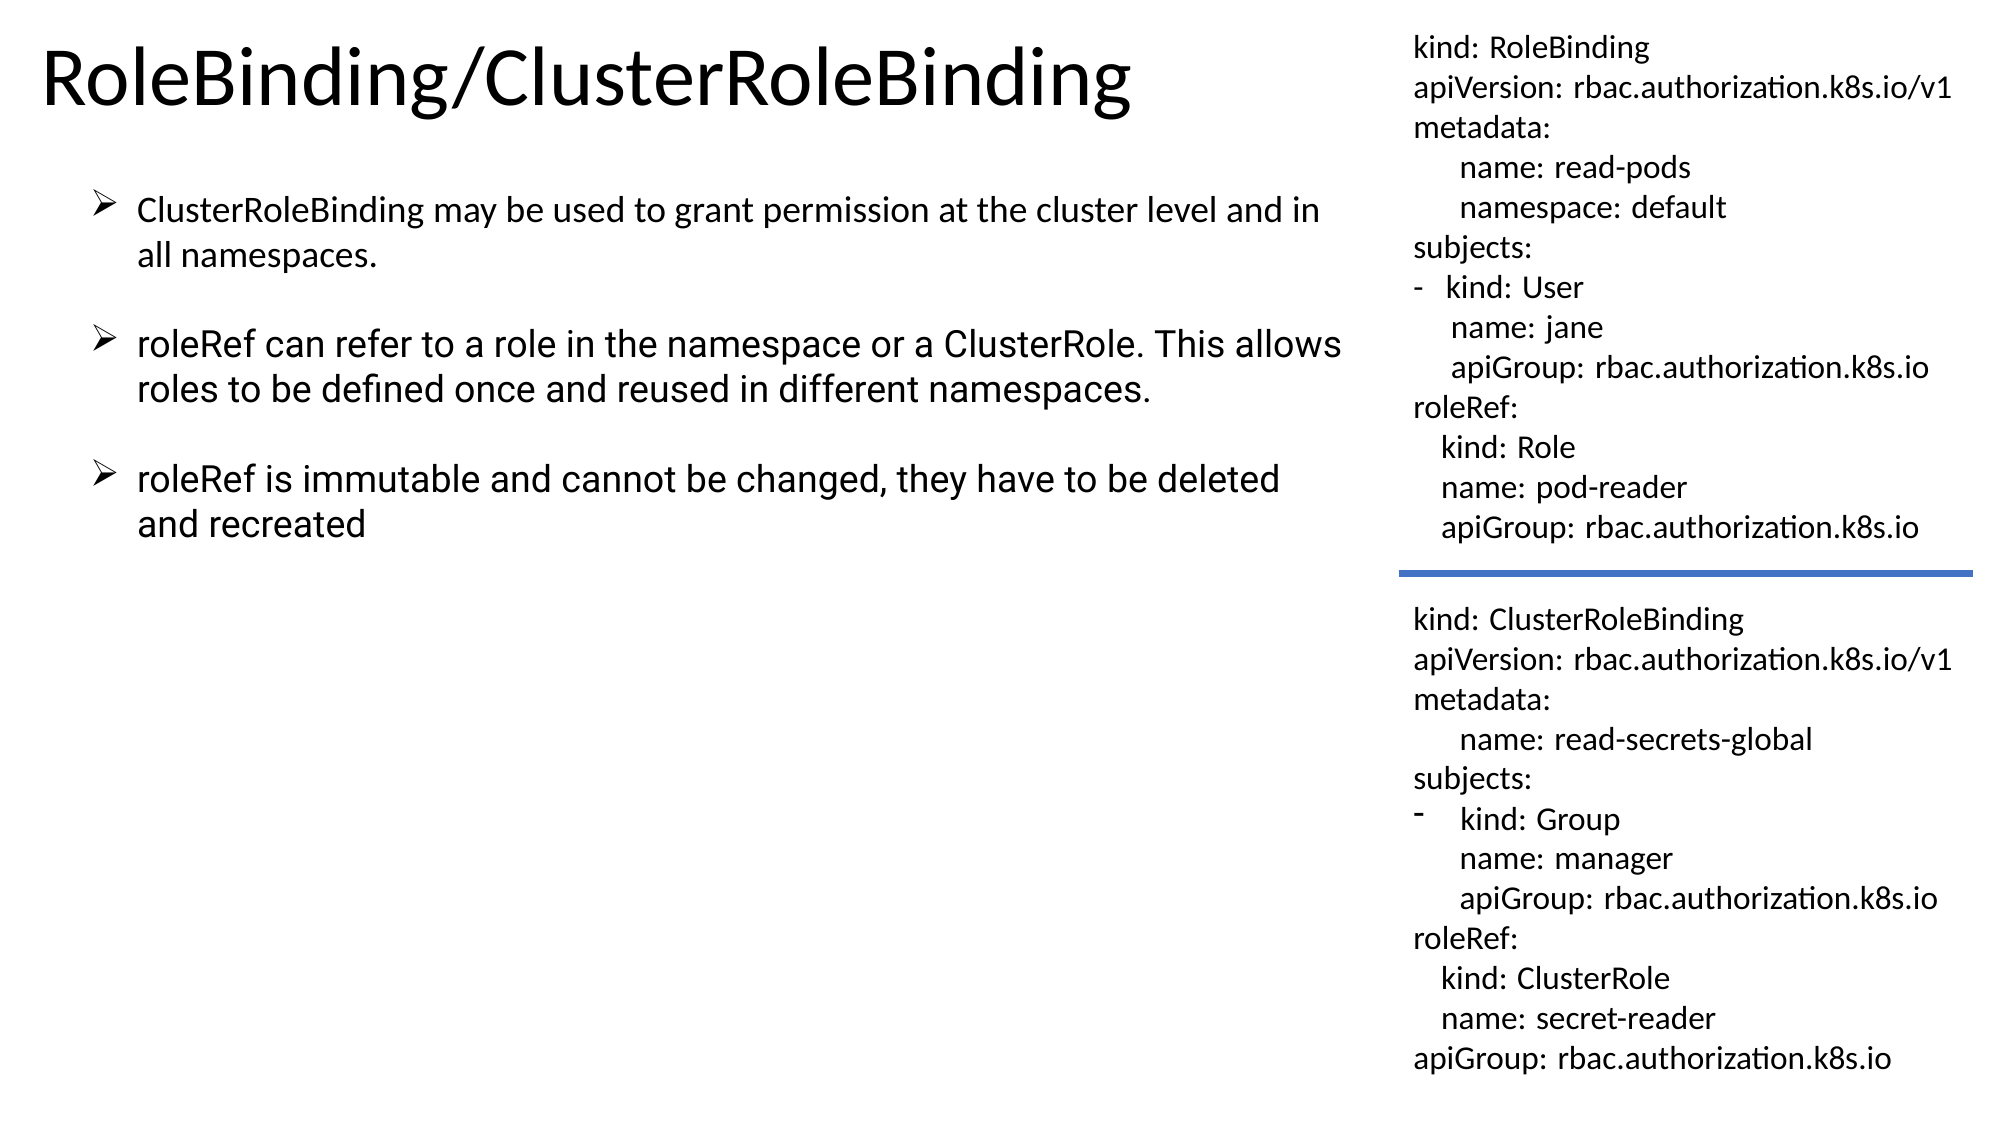

kind: RoleBinding
apiVersion: rbac.authorization.k8s.io/v1
metadata:
     name: read-pods
     namespace: default
subjects:
-   kind: User
     name: jane
     apiGroup: rbac.authorization.k8s.io
roleRef:
   kind: Role
   name: pod-reader
   apiGroup: rbac.authorization.k8s.io
# RoleBinding/ClusterRoleBinding
ClusterRoleBinding may be used to grant permission at the cluster level and in all namespaces.

roleRef can refer to a role in the namespace or a ClusterRole. This allows roles to be defined once and reused in different namespaces.

roleRef is immutable and cannot be changed, they have to be deleted and recreated

kind: ClusterRoleBinding
apiVersion: rbac.authorization.k8s.io/v1
metadata:
     name: read-secrets-global
subjects:
kind: Group
     name: manager
     apiGroup: rbac.authorization.k8s.io
roleRef:
   kind: ClusterRole
   name: secret-reader
apiGroup: rbac.authorization.k8s.io